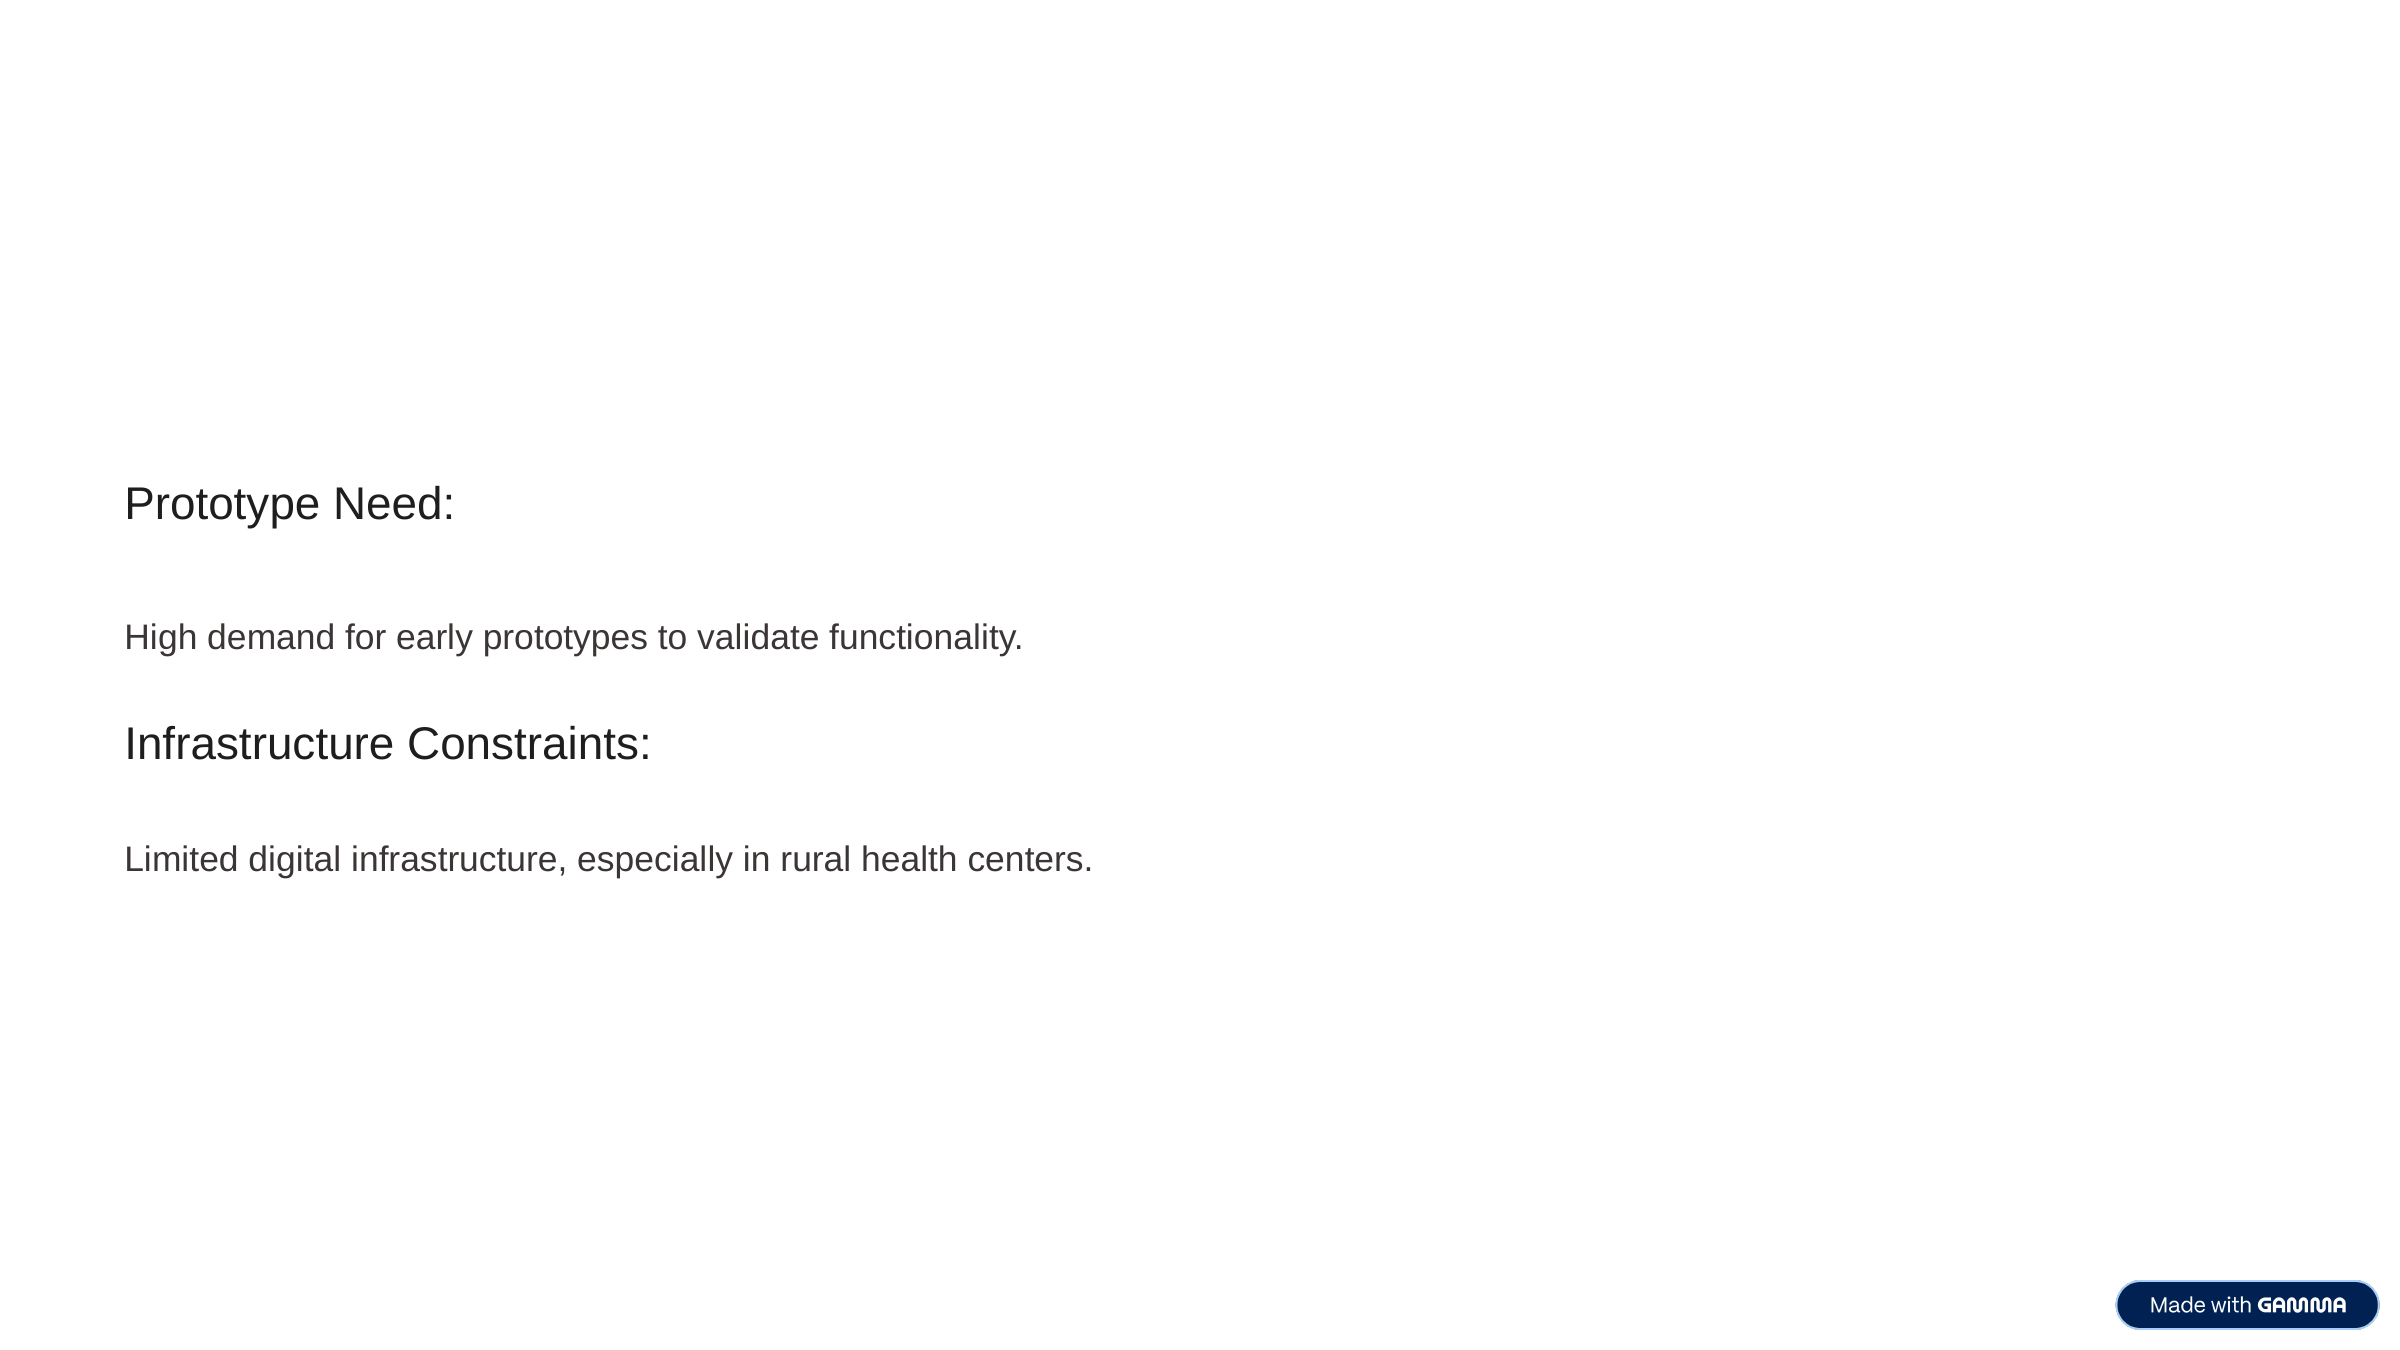

Prototype Need:
High demand for early prototypes to validate functionality.
Infrastructure Constraints:
Limited digital infrastructure, especially in rural health centers.